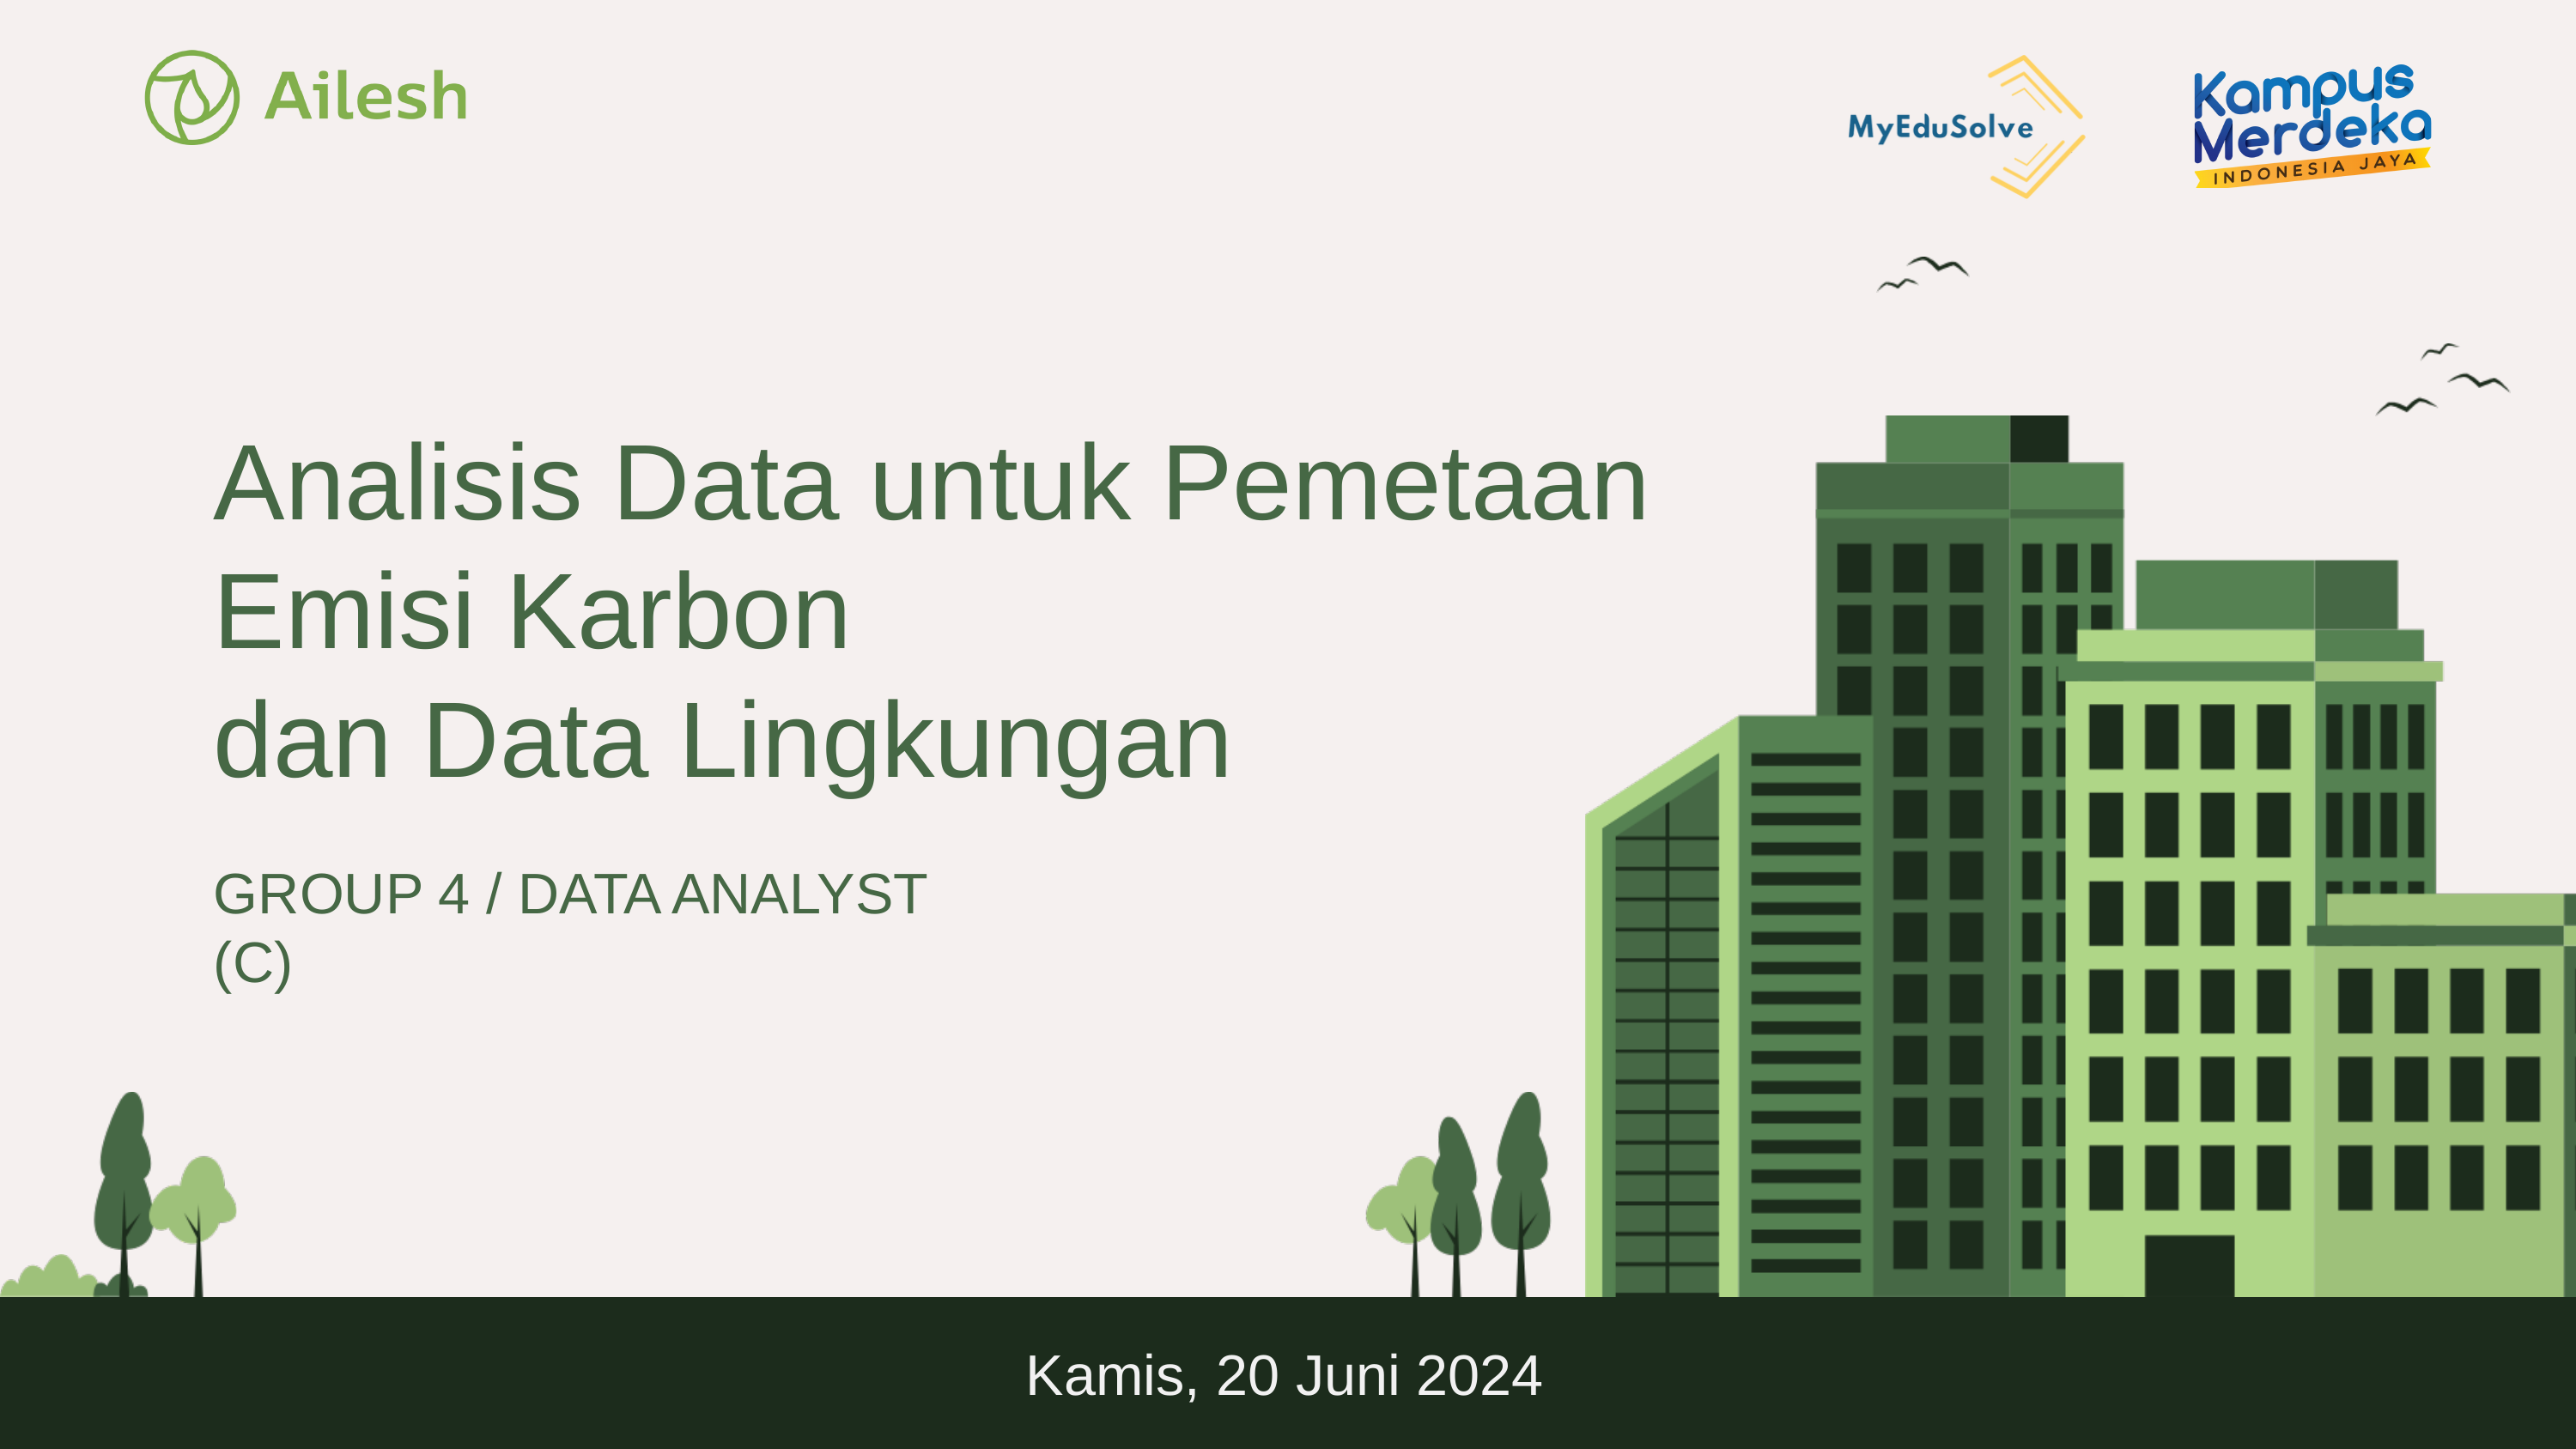

Analisis Data untuk Pemetaan Emisi Karbon
dan Data Lingkungan

GROUP 4 / DATA ANALYST (C)

Kamis, 20 Juni 2024